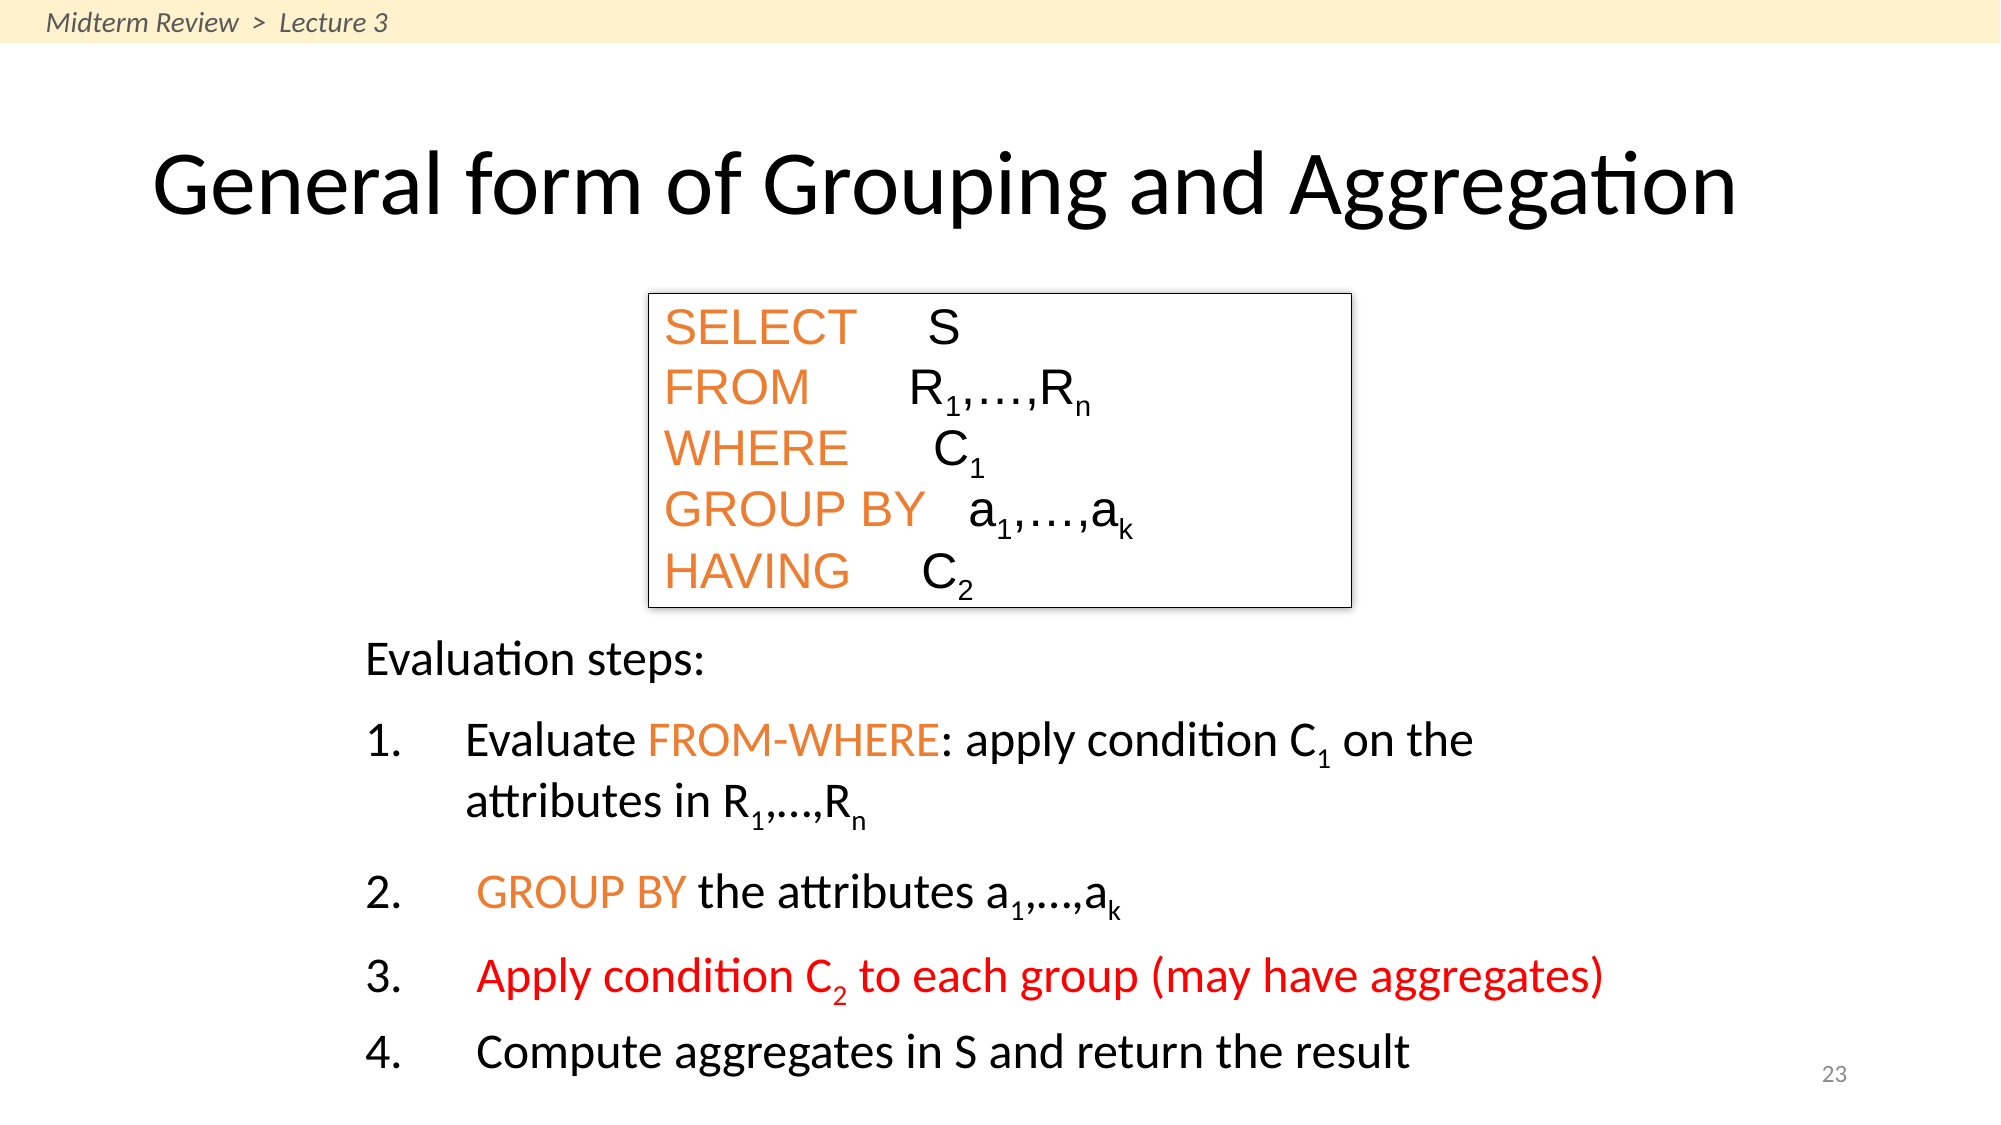

Midterm Review  >  Lecture 3
# General form of Grouping and Aggregation
SELECT     S
FROM       R1,…,Rn
WHERE      C1
GROUP BY   a1,…,ak
HAVING     C2
Evaluation steps:
Evaluate FROM-WHERE: apply condition C1 on the  attributes in R1,…,Rn
 GROUP BY the attributes a1,…,ak
 Apply condition C2 to each group (may have aggregates)
 Compute aggregates in S and return the result
23